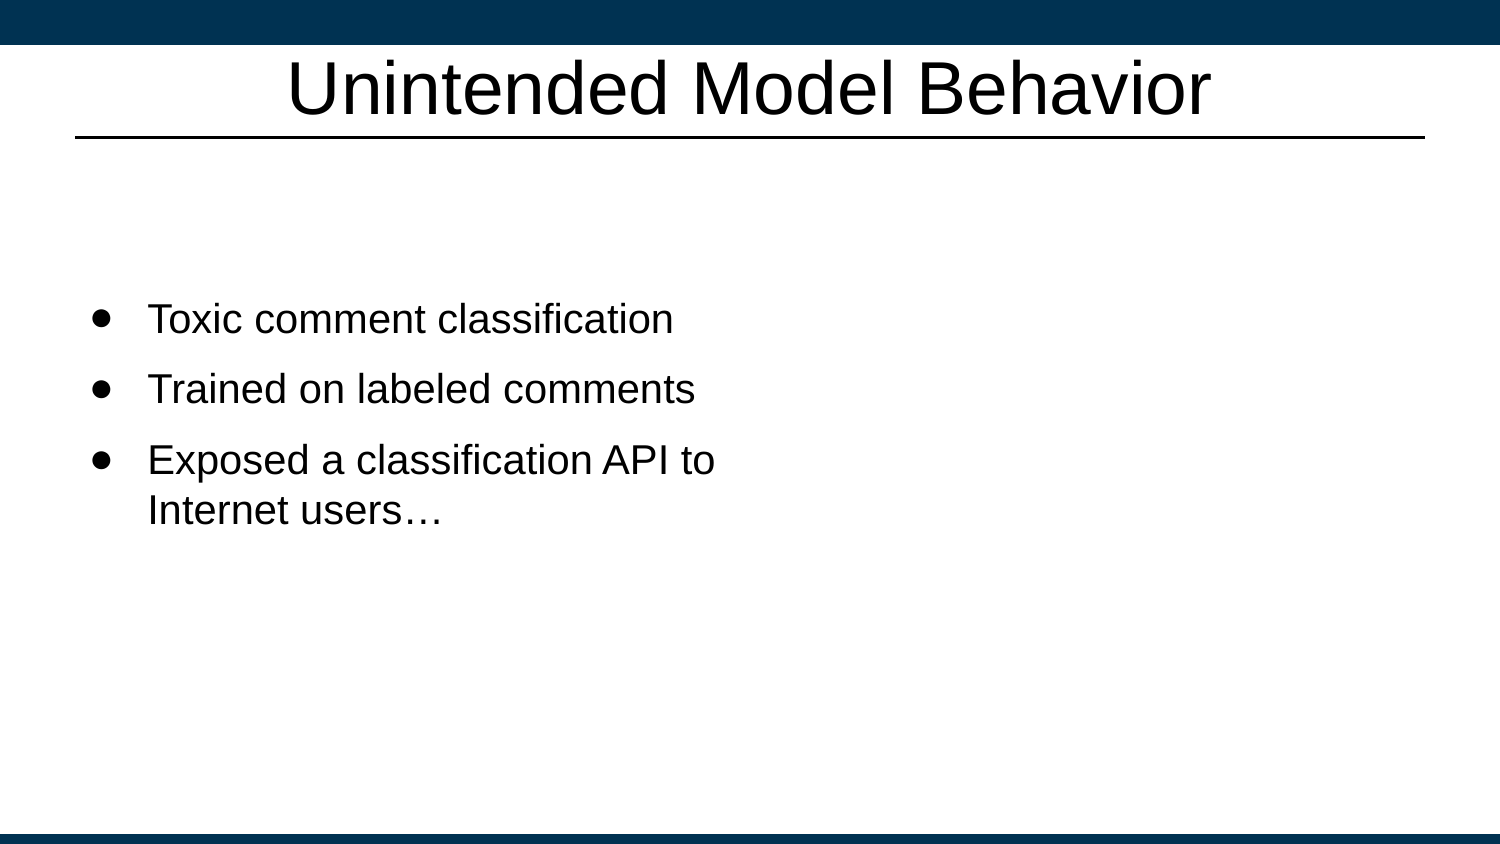

# Unintended Model Behavior
Toxic comment classification
Trained on labeled comments
Exposed a classification API to Internet users…